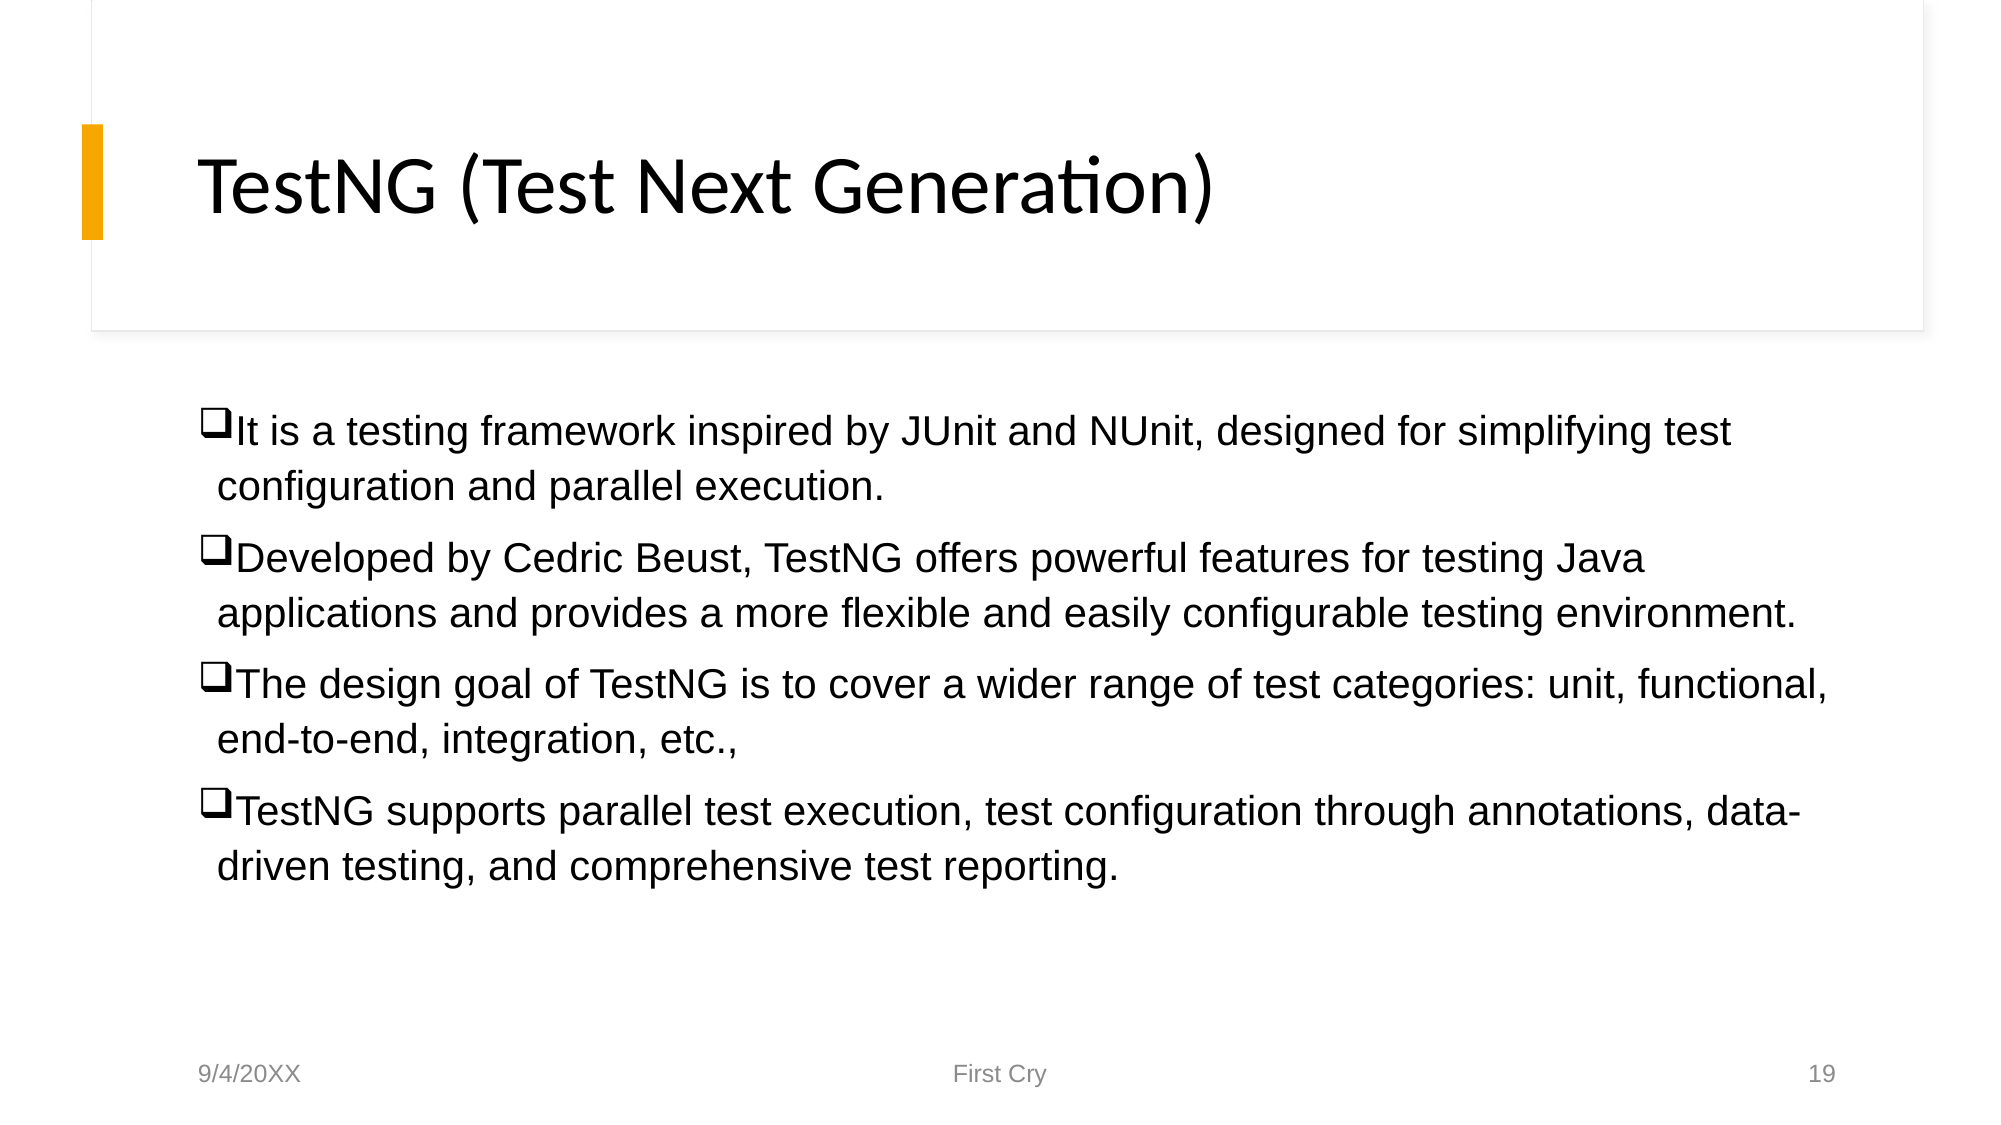

# TestNG (Test Next Generation)

It is a testing framework inspired by JUnit and NUnit, designed for simplifying test configuration and parallel execution.
Developed by Cedric Beust, TestNG offers powerful features for testing Java applications and provides a more flexible and easily configurable testing environment.
The design goal of TestNG is to cover a wider range of test categories: unit, functional, end-to-end, integration, etc.,
TestNG supports parallel test execution, test configuration through annotations, data-driven testing, and comprehensive test reporting.

9/4/20XX
First Cry
19